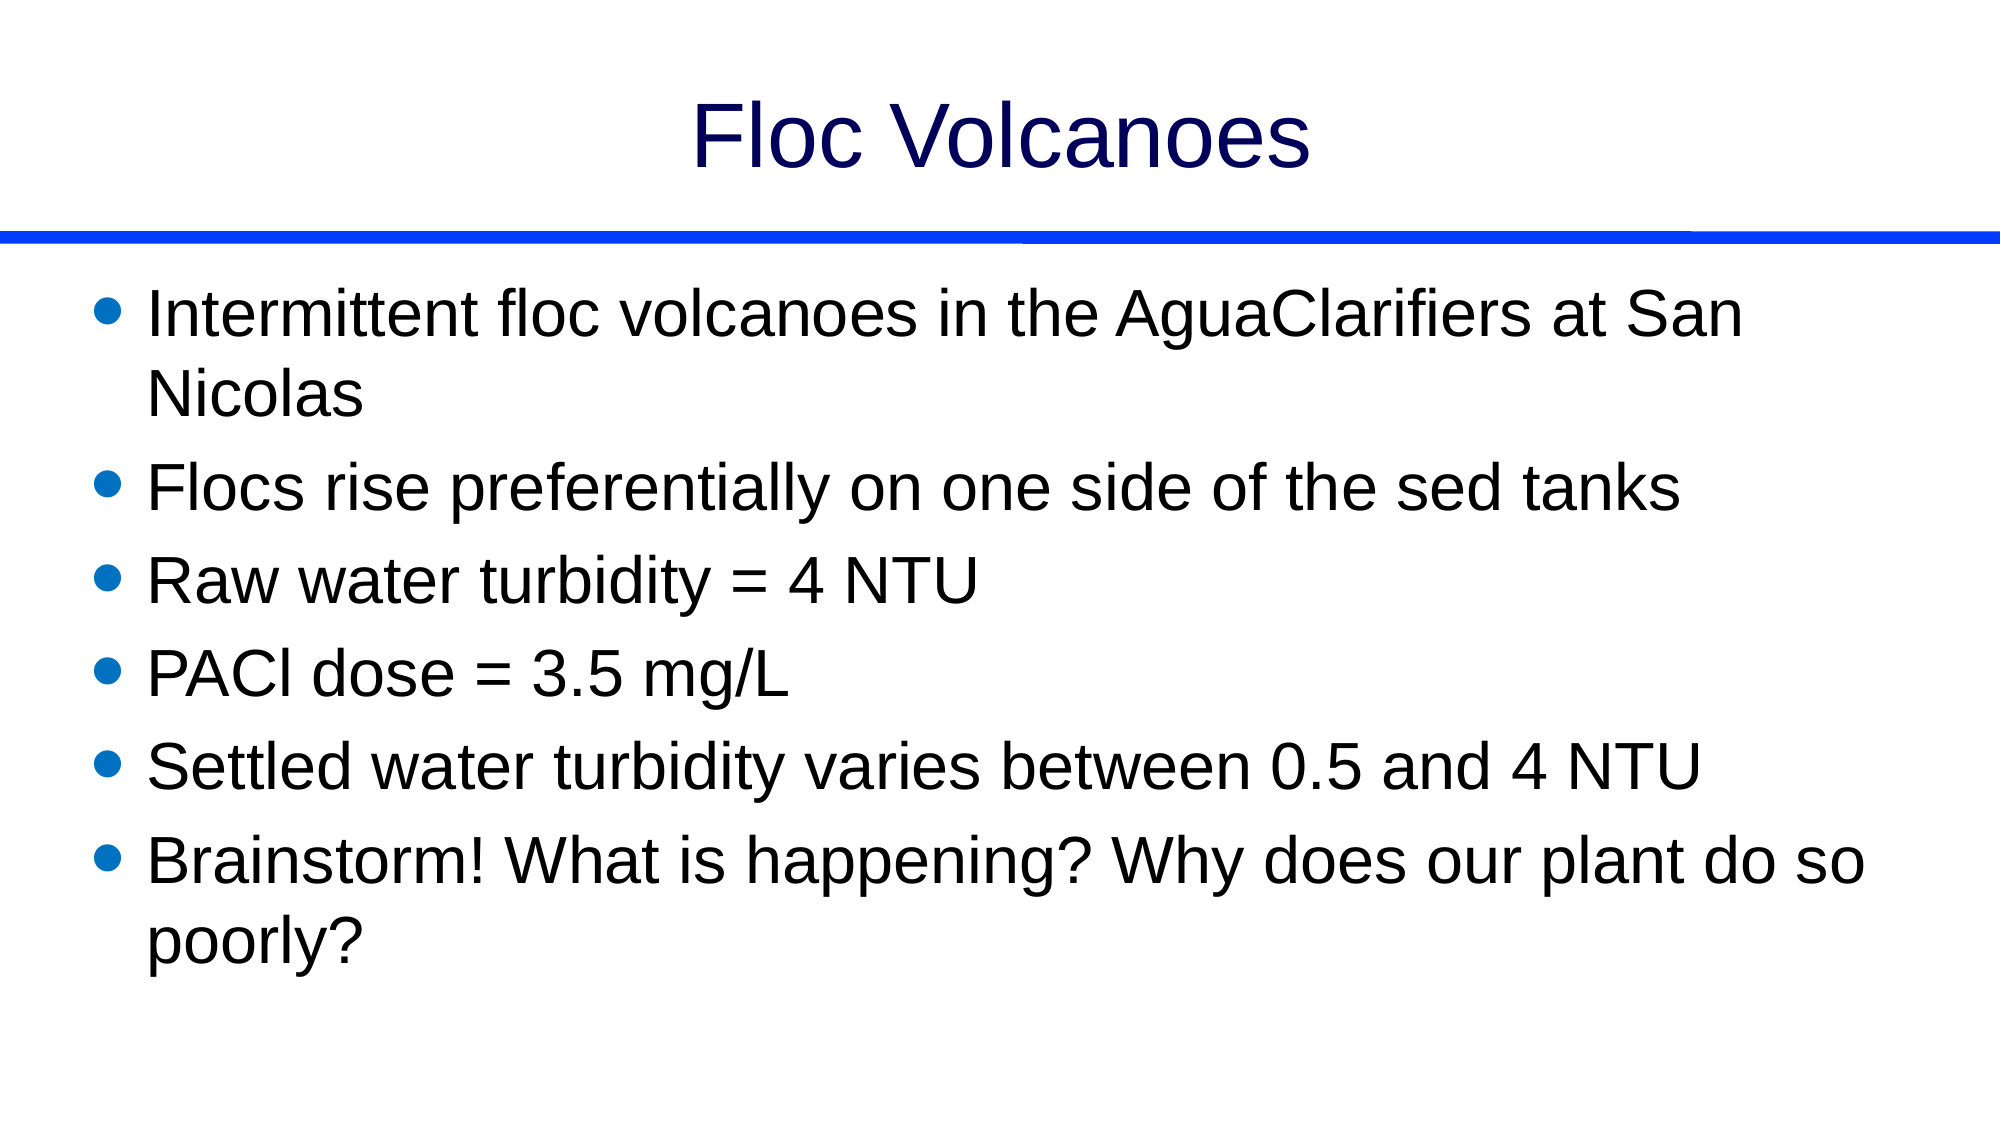

# Floc Volcanoes
Intermittent floc volcanoes in the AguaClarifiers at San Nicolas
Flocs rise preferentially on one side of the sed tanks
Raw water turbidity = 4 NTU
PACl dose = 3.5 mg/L
Settled water turbidity varies between 0.5 and 4 NTU
Brainstorm! What is happening? Why does our plant do so poorly?